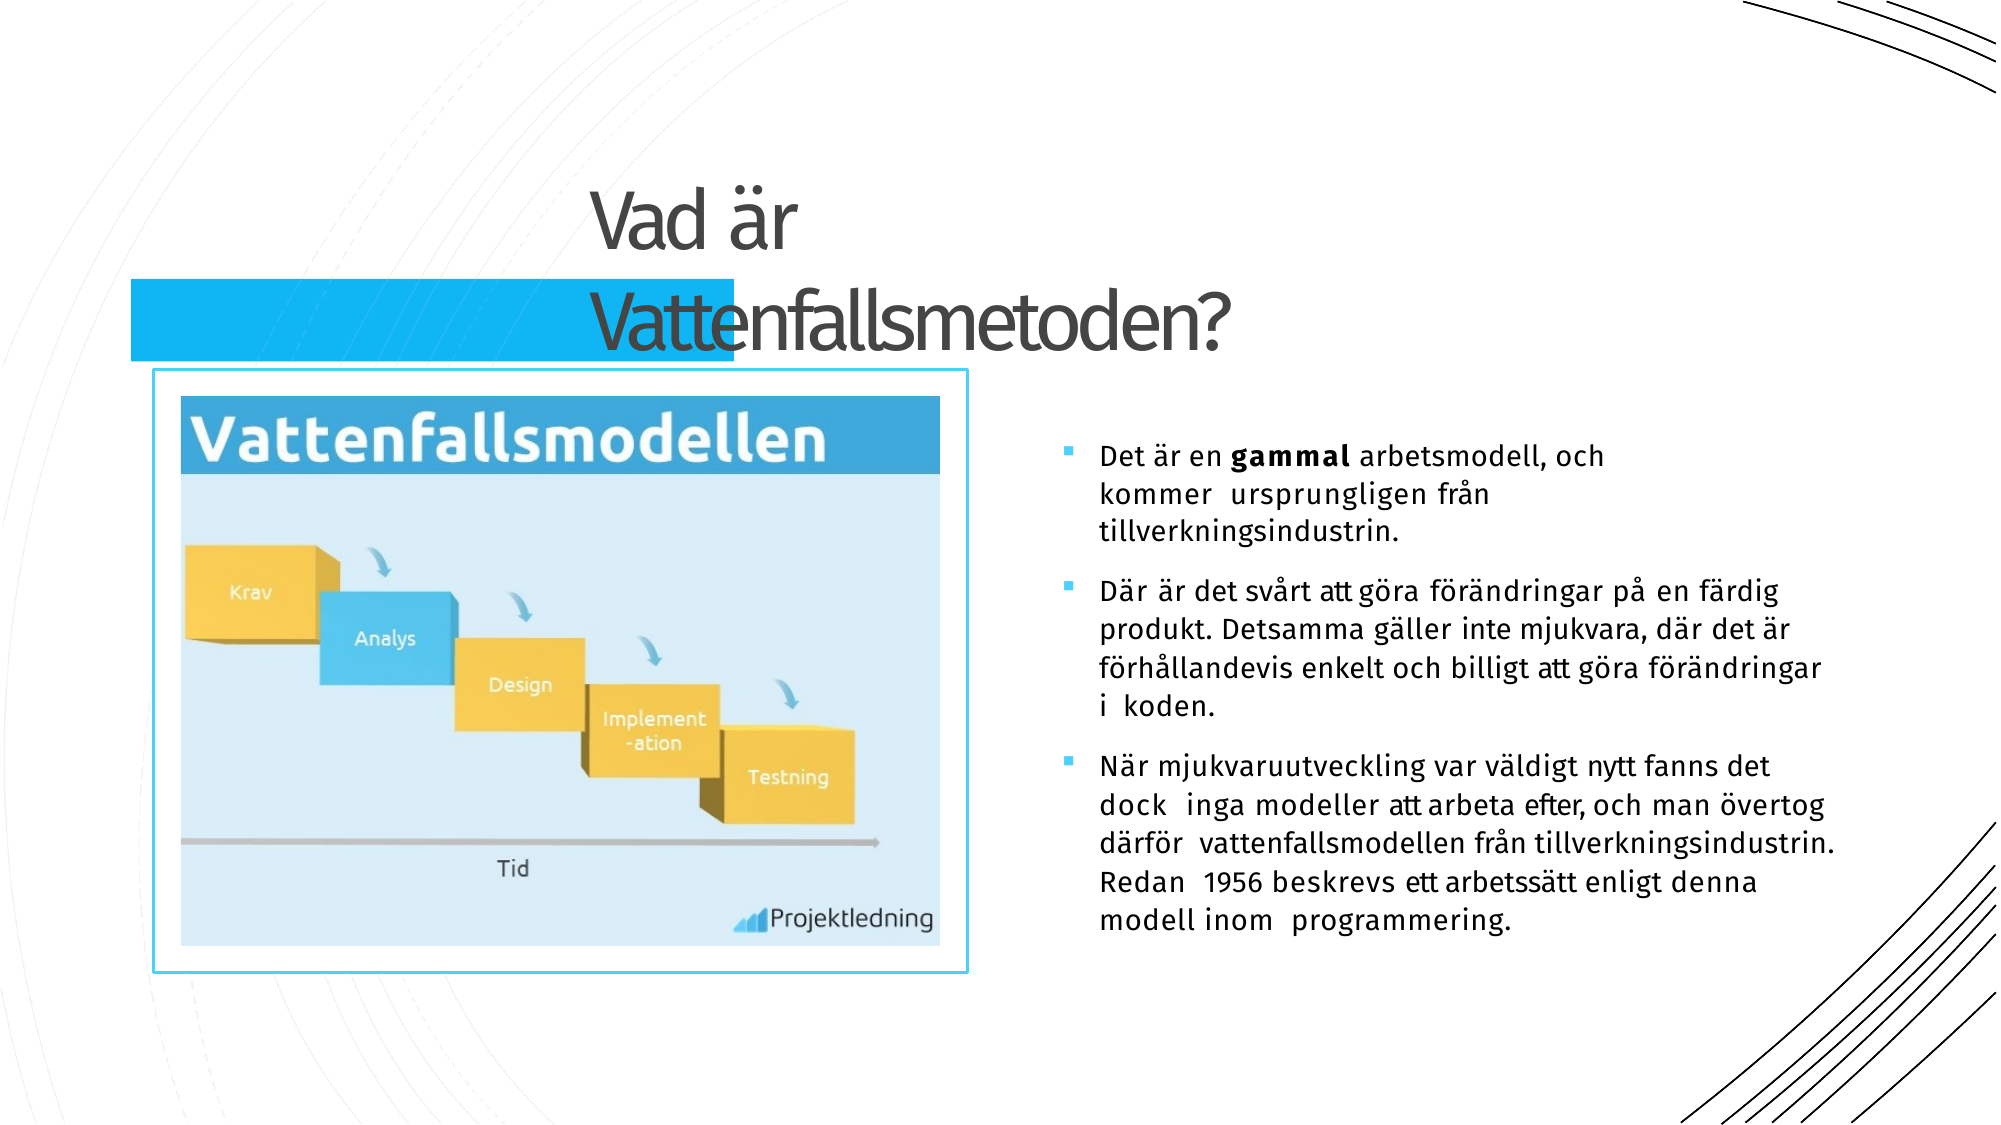

# Vad är Vattenfallsmetoden?

Det är en gammal arbetsmodell, och kommer  ursprungligen från tillverkningsindustrin.
Där är det svårt att göra förändringar på en färdig  produkt. Detsamma gäller inte mjukvara, där det är  förhållandevis enkelt och billigt att göra förändringar i  koden.
När mjukvaruutveckling var väldigt nytt fanns det dock  inga modeller att arbeta efter, och man övertog därför  vattenfallsmodellen från tillverkningsindustrin. Redan  1956 beskrevs ett arbetssätt enligt denna modell inom  programmering.